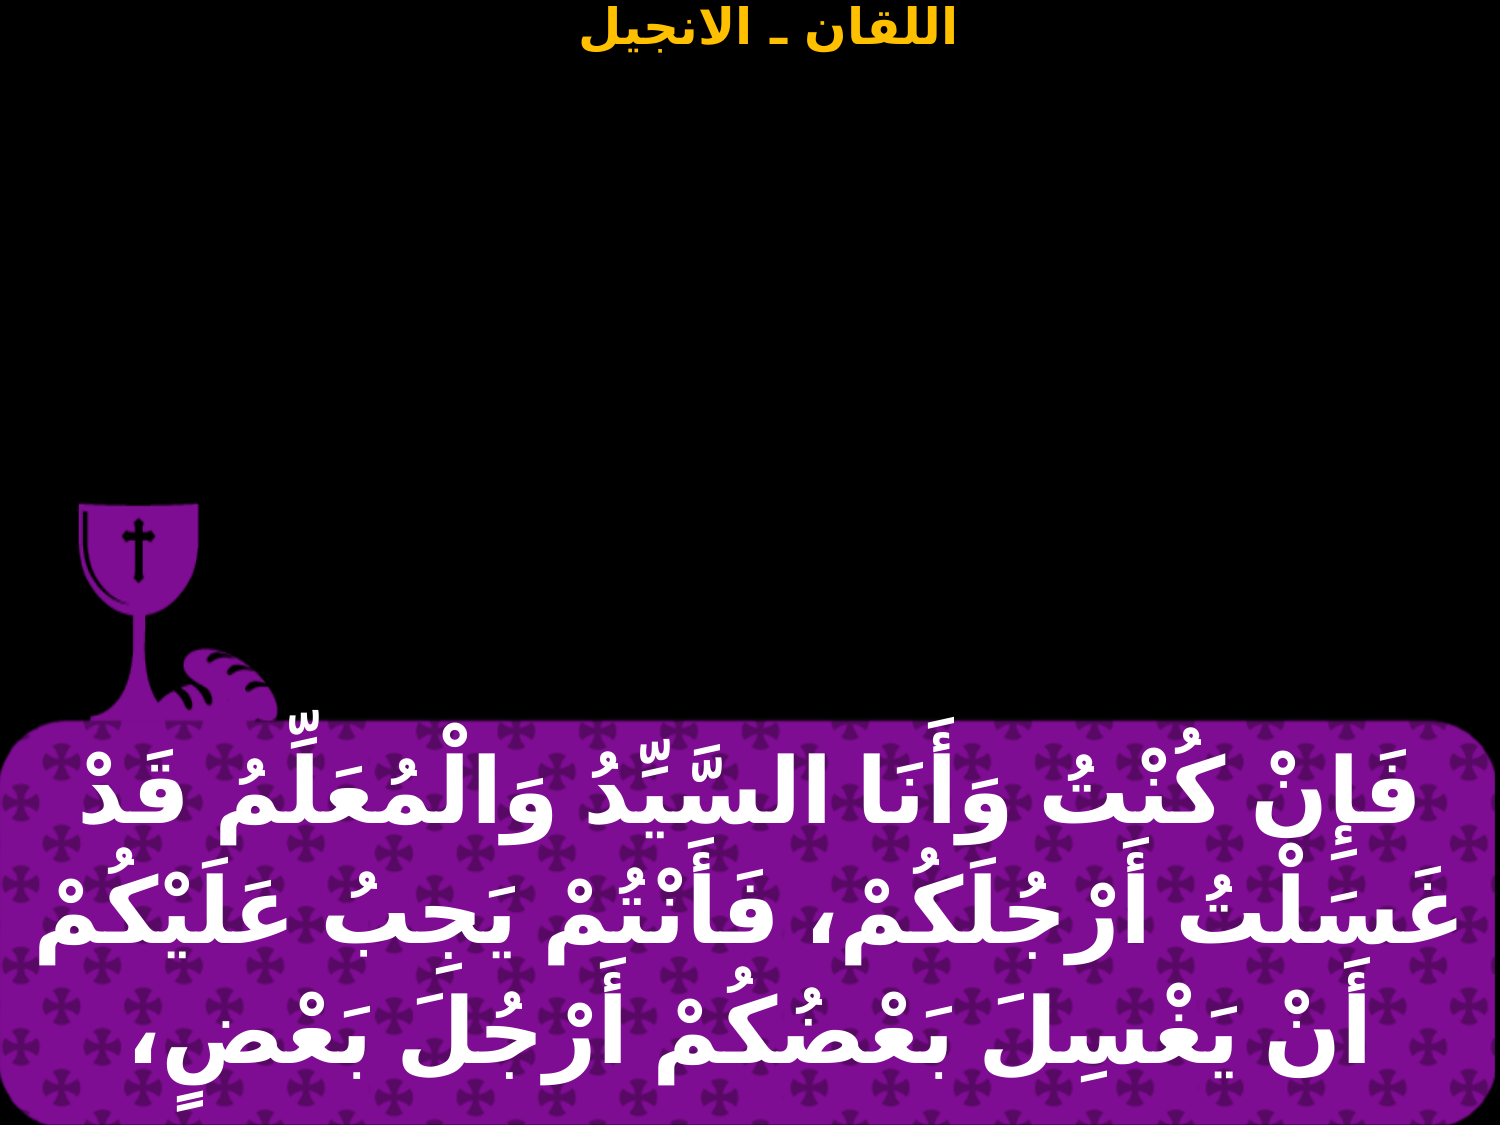

| فَإِنْ كُنْتُ وَأَنَا السَّيِّدُ وَالْمُعَلِّمُ قَدْ غَسَلْتُ أَرْجُلَكُمْ، فَأَنْتُمْ يَجِبُ عَلَيْكُمْ أَنْ يَغْسِلَ بَعْضُكُمْ أَرْجُلَ بَعْضٍ، |
| --- |